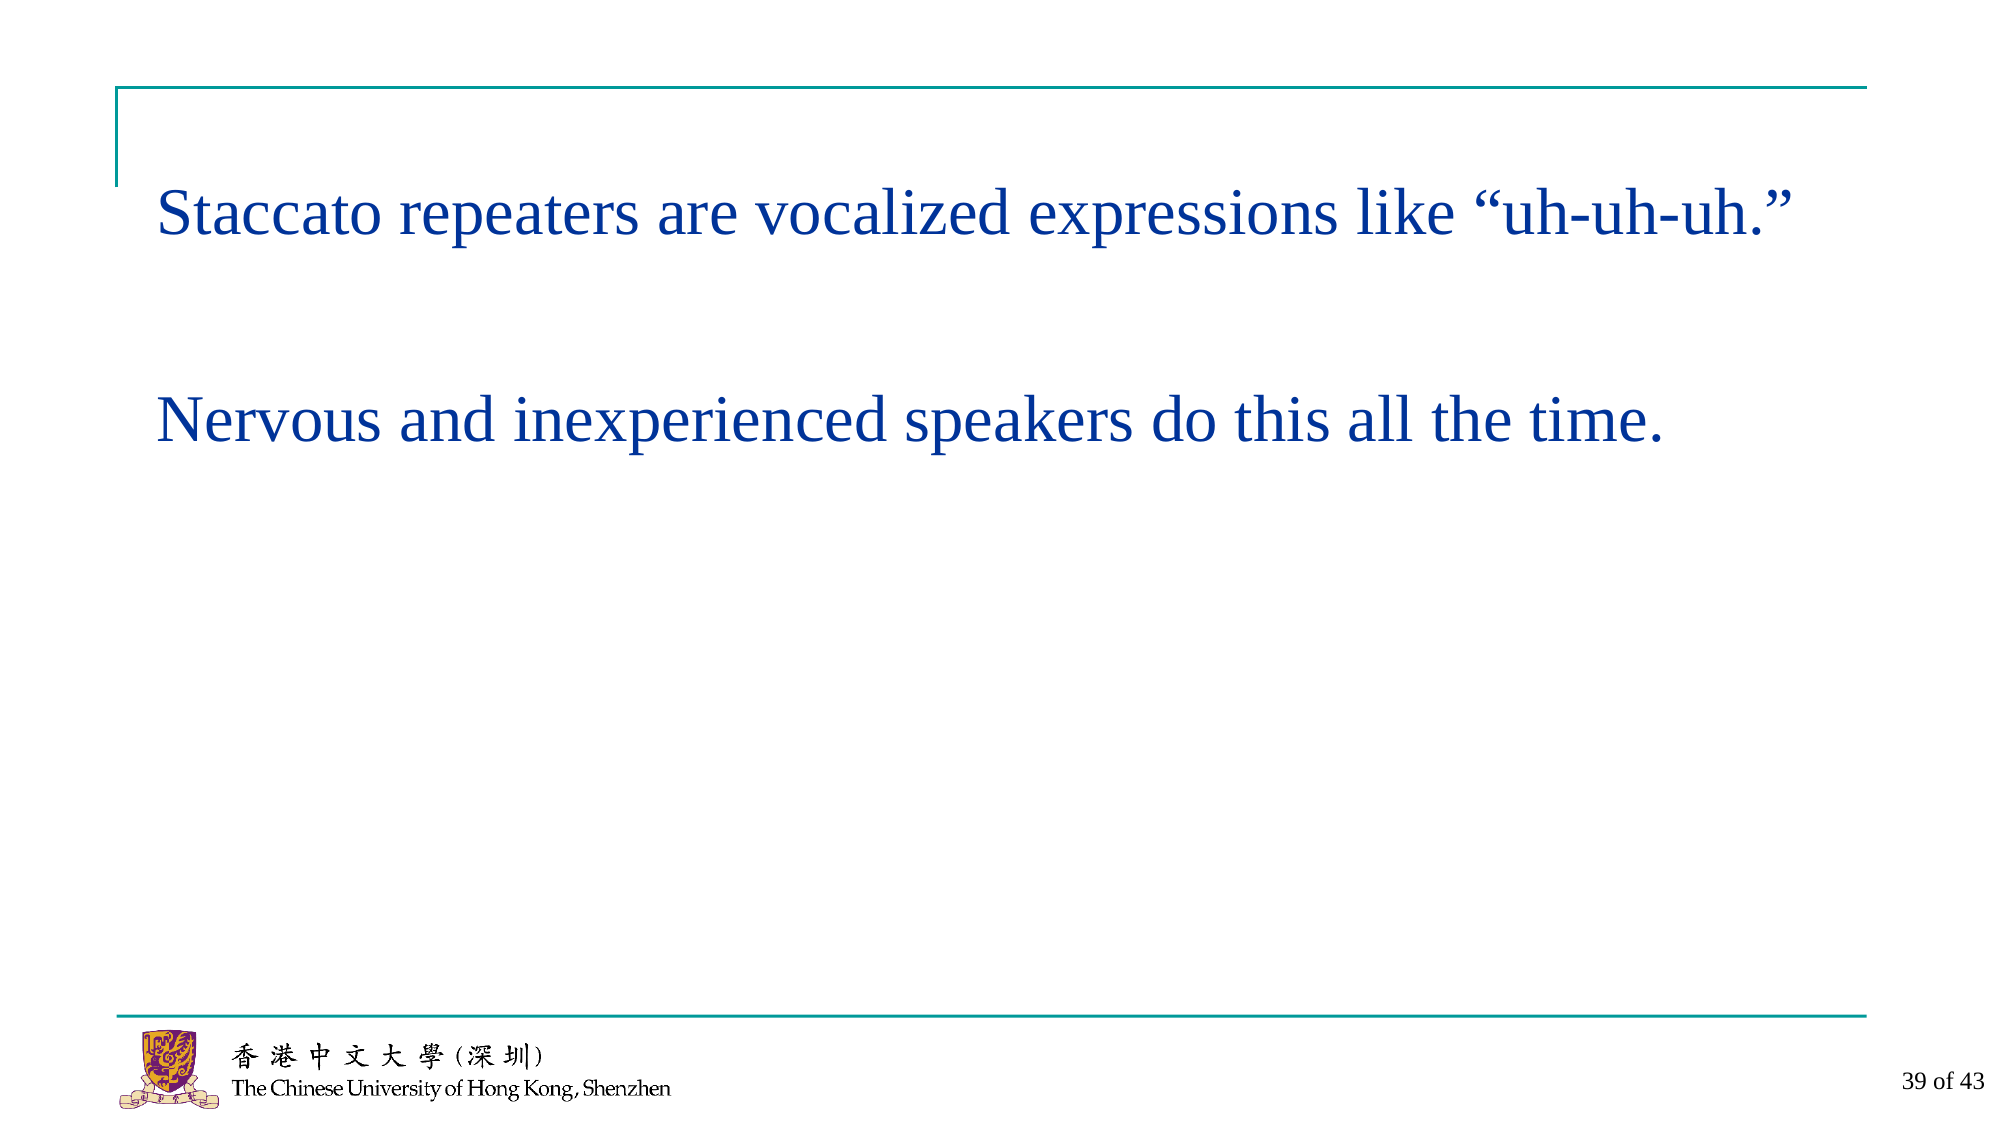

Staccato repeaters are vocalized expressions like “uh-uh-uh.”
Nervous and inexperienced speakers do this all the time.
39 of 43